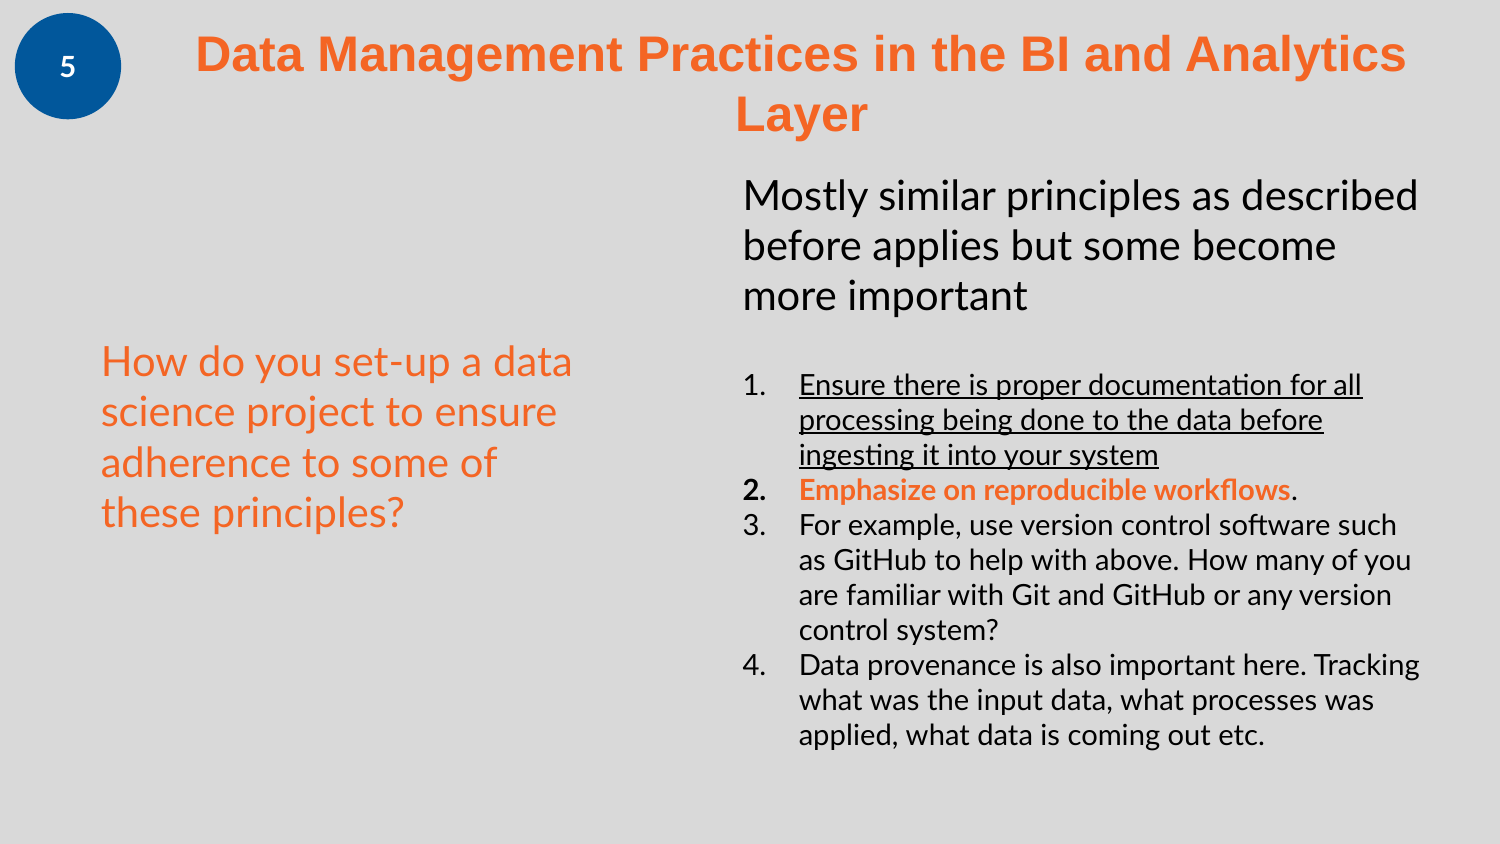

5
Data Management Practices in the BI and Analytics Layer
Mostly similar principles as described before applies but some become more important
How do you set-up a data science project to ensure adherence to some of these principles?
Ensure there is proper documentation for all processing being done to the data before ingesting it into your system
Emphasize on reproducible workflows.
For example, use version control software such as GitHub to help with above. How many of you are familiar with Git and GitHub or any version control system?
Data provenance is also important here. Tracking what was the input data, what processes was applied, what data is coming out etc.